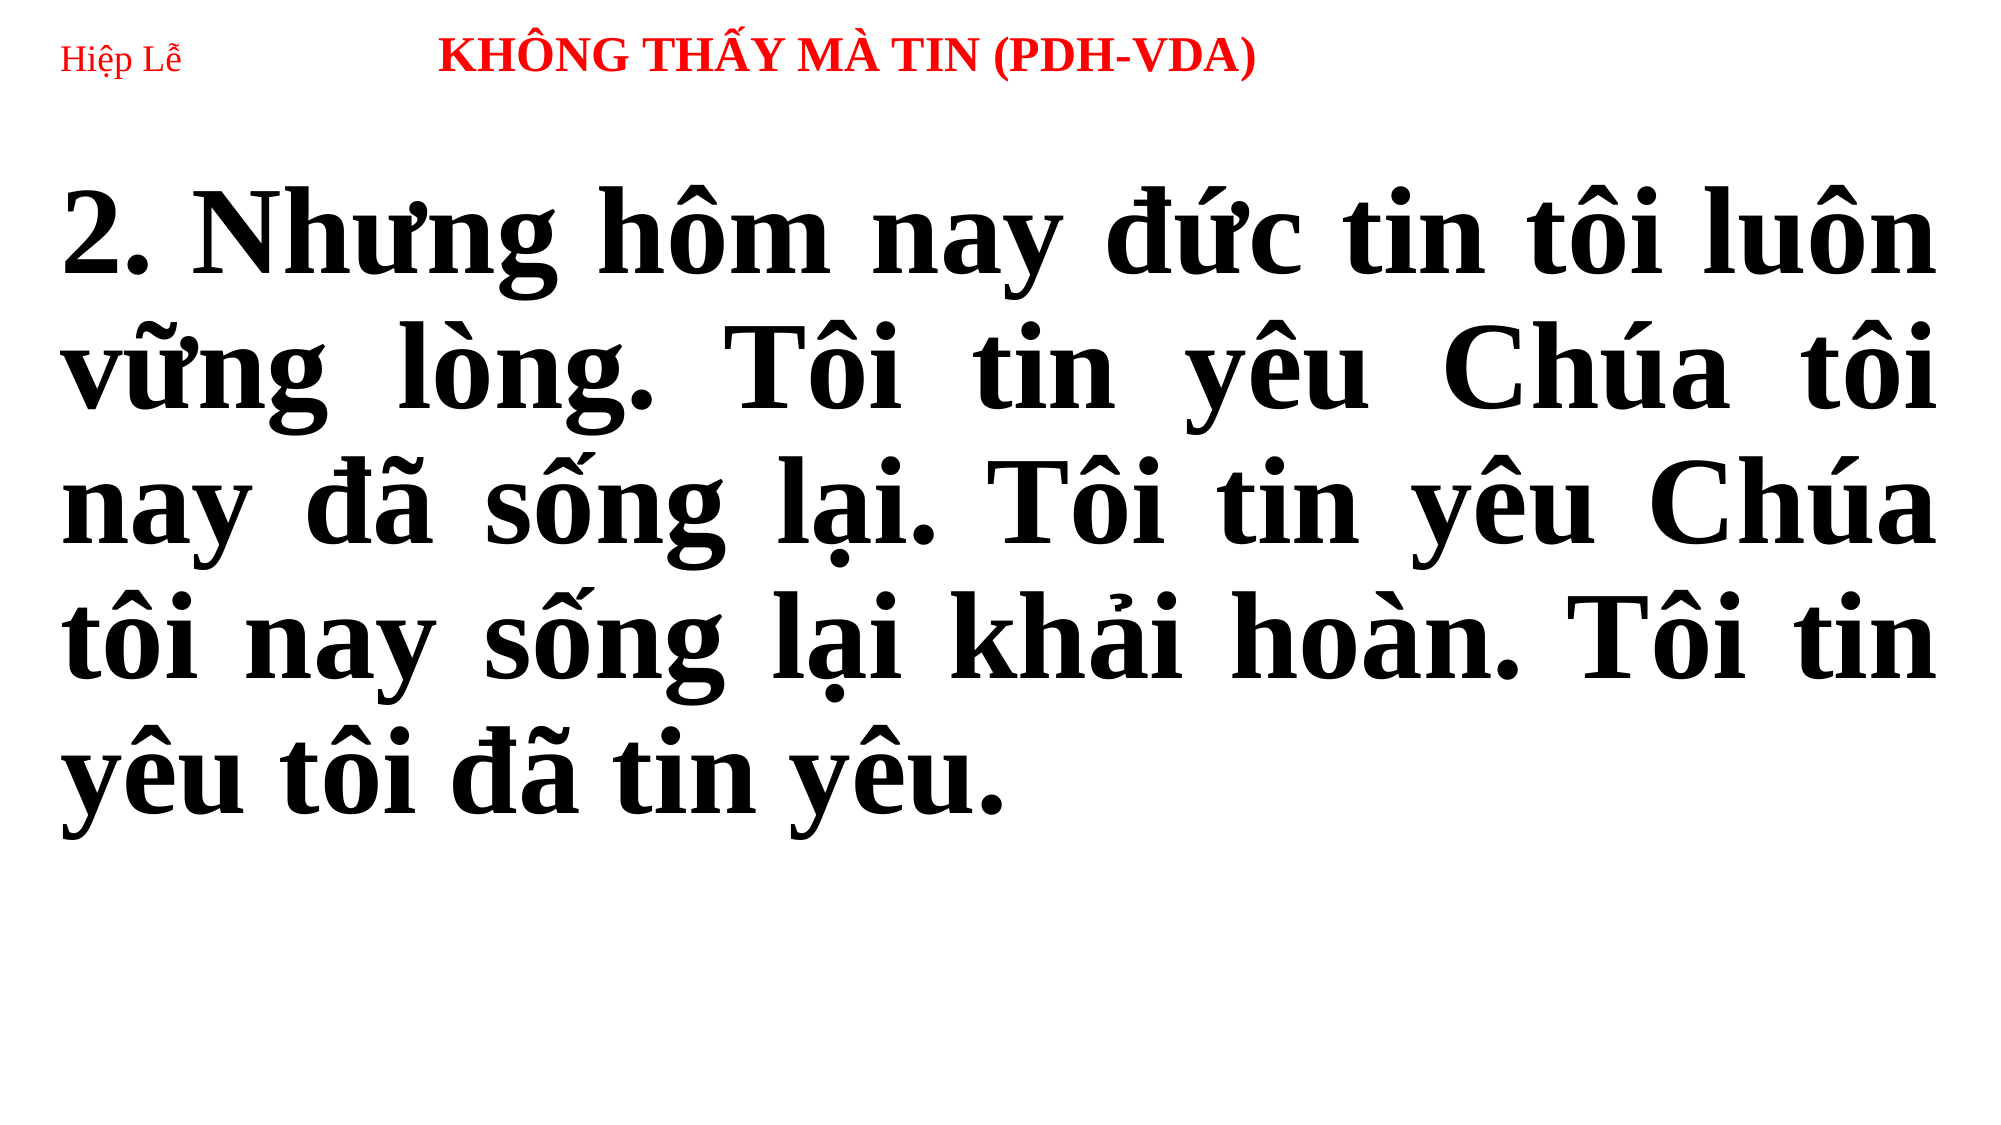

# Hiệp Lễ                           KHÔNG THẤY MÀ TIN (PDH-VDA)
2. Nhưng hôm nay đức tin tôi luôn vững lòng. Tôi tin yêu Chúa tôi nay đã sống lại. Tôi tin yêu Chúa tôi nay sống lại khải hoàn. Tôi tin yêu tôi đã tin yêu.